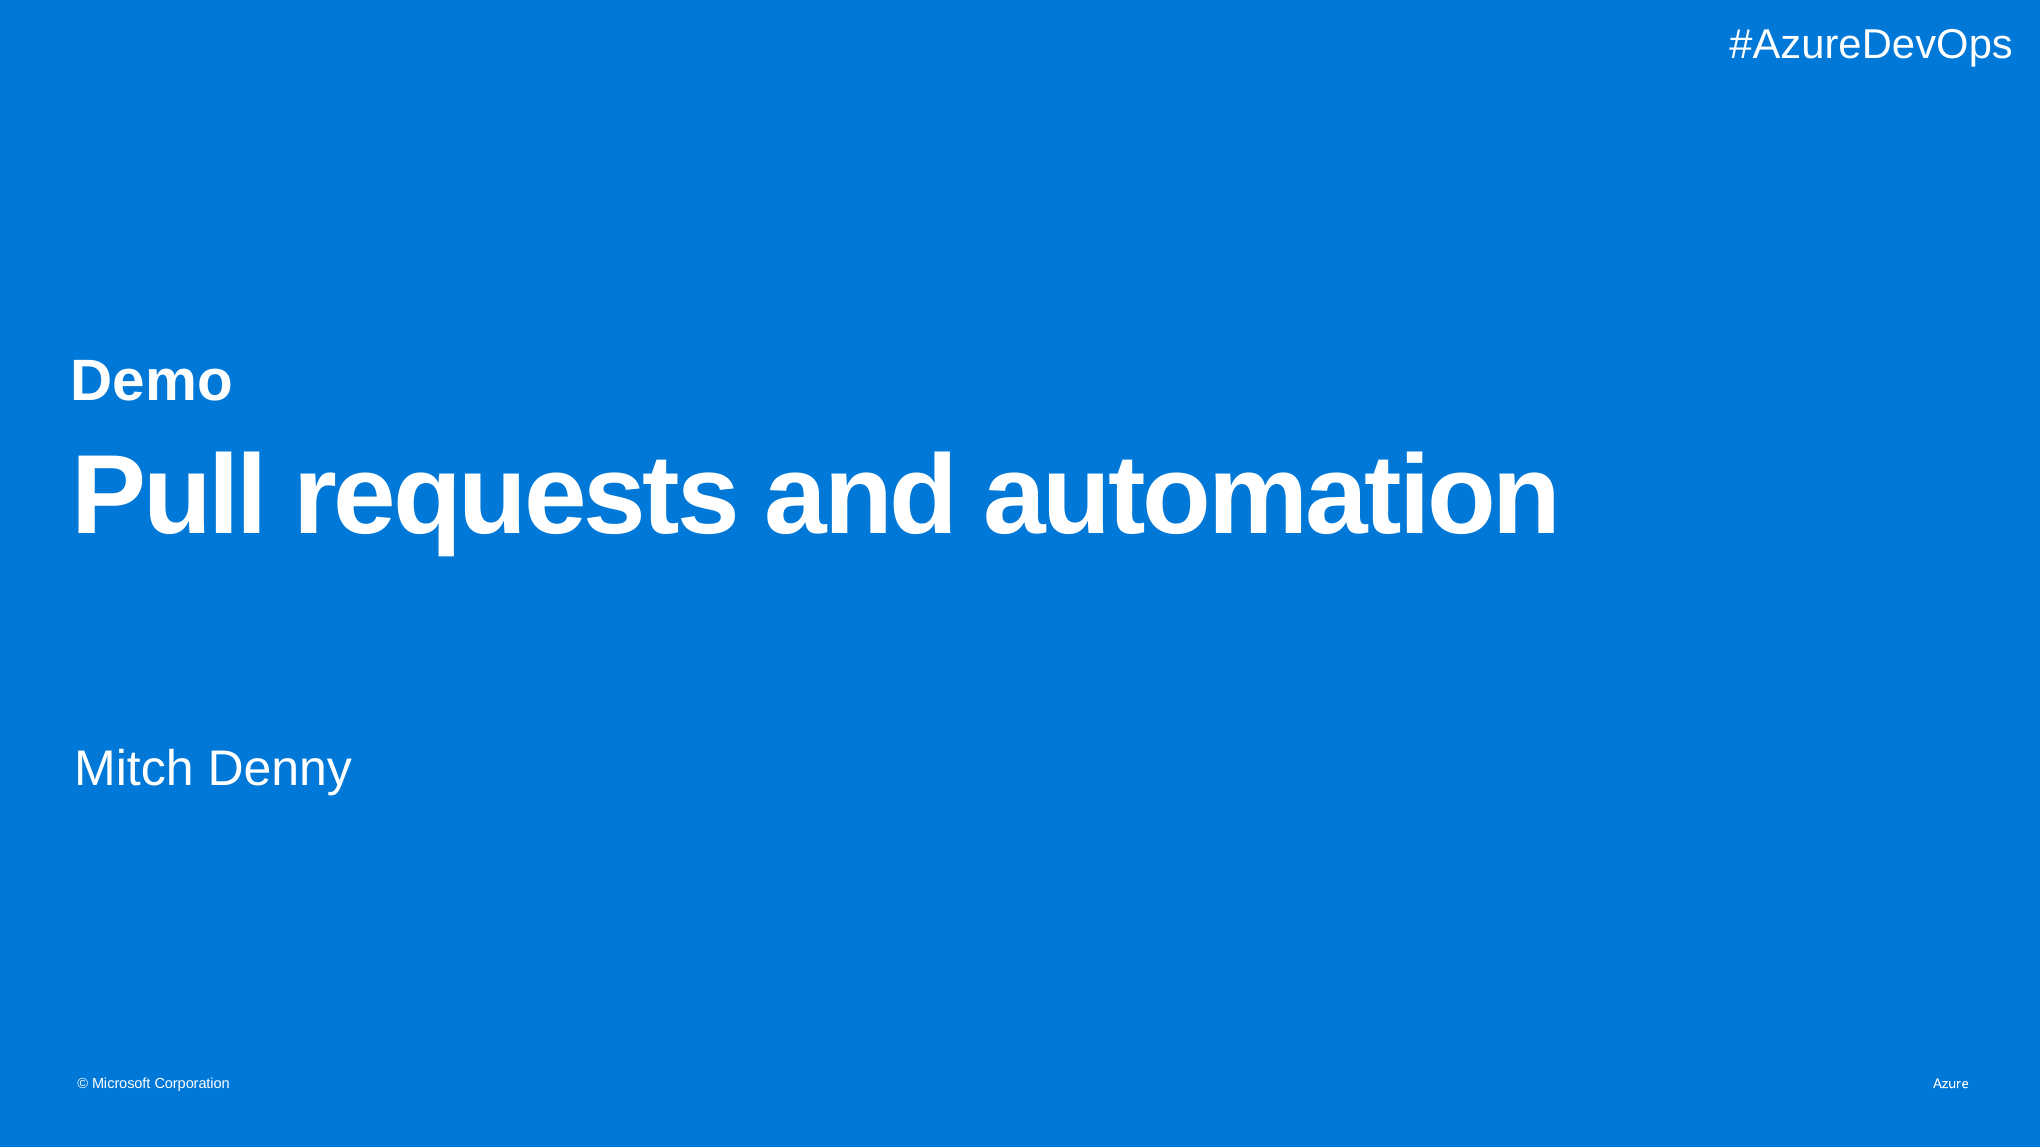

#AzureDevOps
Demo
# Pull requests and automation
Mitch Denny